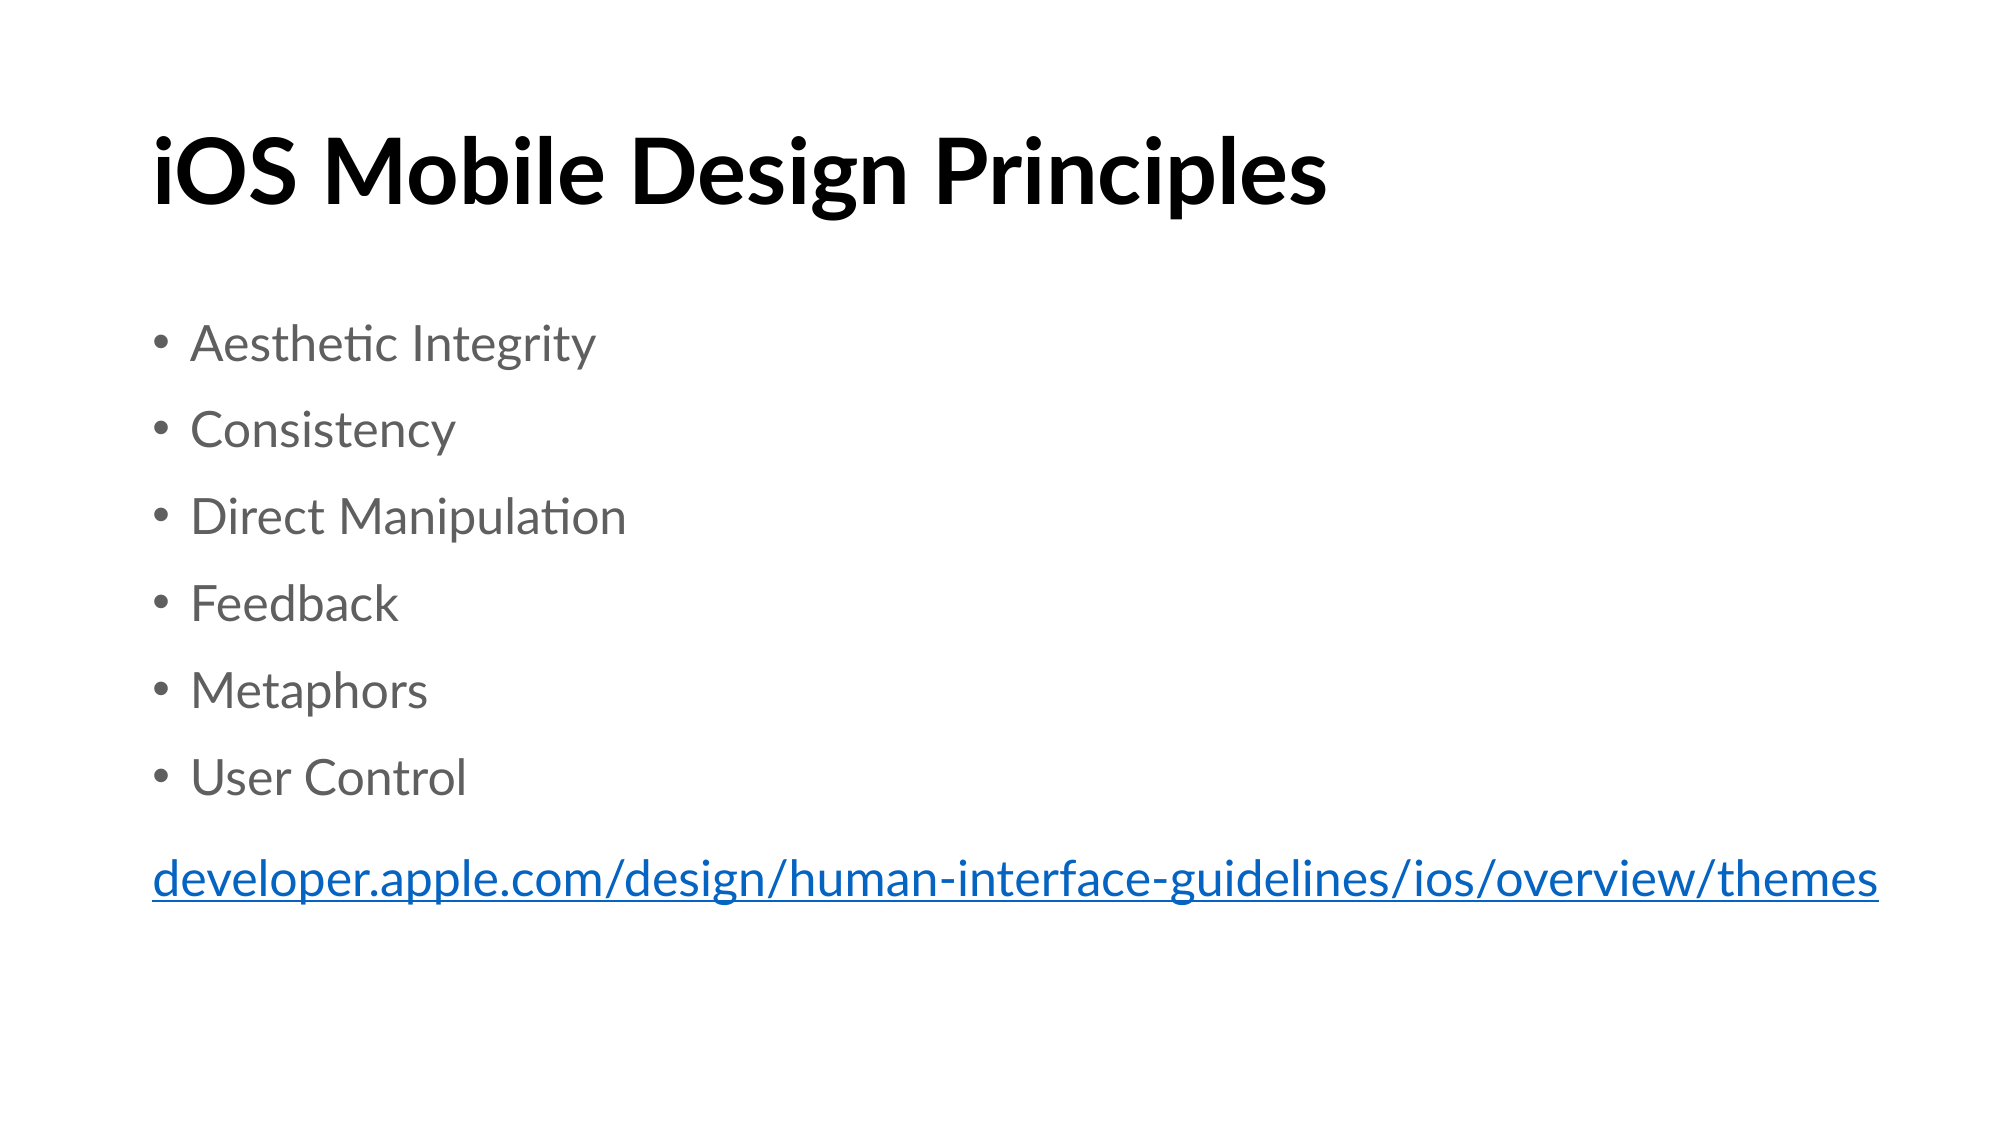

# iOS Mobile Design Principles
Aesthetic Integrity
Consistency
Direct Manipulation
Feedback
Metaphors
User Control
developer.apple.com/design/human-interface-guidelines/ios/overview/themes